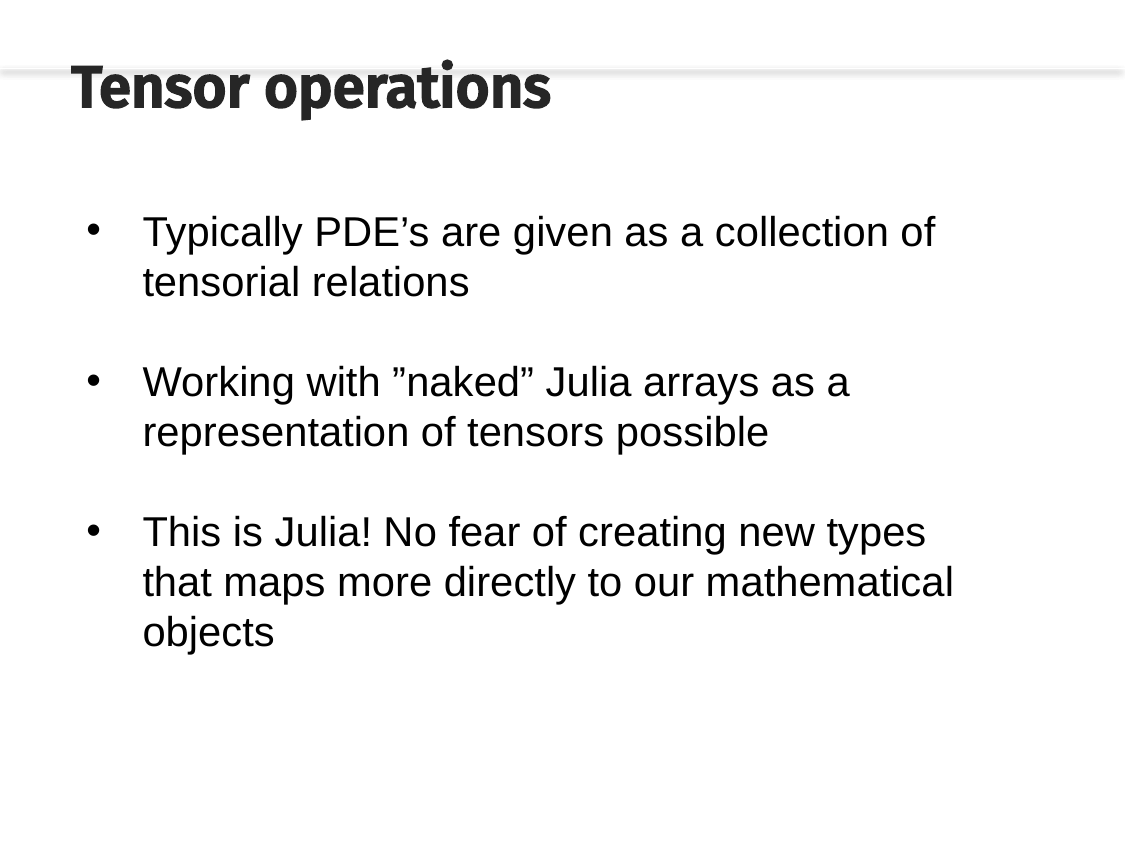

Tensor operations

Typically PDE’s are given as a collection of tensorial relations

Working with ”naked” Julia arrays as a representation of tensors possible

This is Julia! No fear of creating new types that maps more directly to our mathematical objects